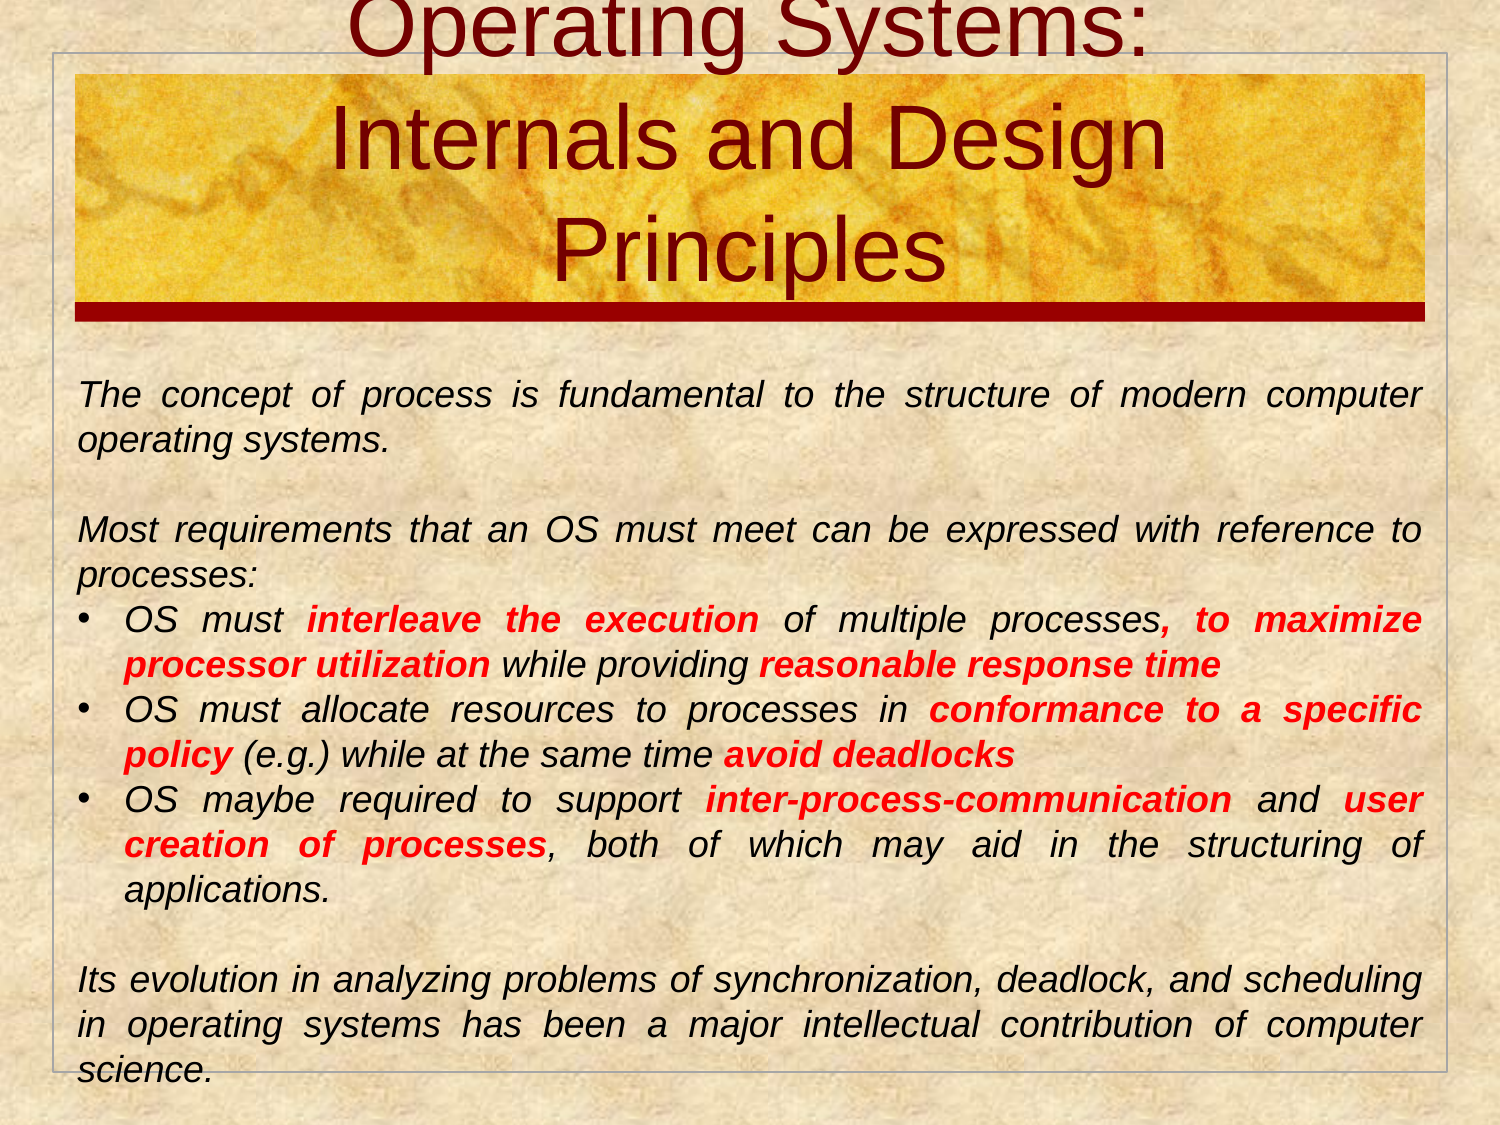

# Operating Systems: Internals and Design Principles
The concept of process is fundamental to the structure of modern computer operating systems.

Most requirements that an OS must meet can be expressed with reference to processes:
OS must interleave the execution of multiple processes, to maximize processor utilization while providing reasonable response time
OS must allocate resources to processes in conformance to a specific policy (e.g.) while at the same time avoid deadlocks
OS maybe required to support inter-process-communication and user creation of processes, both of which may aid in the structuring of applications.

Its evolution in analyzing problems of synchronization, deadlock, and scheduling in operating systems has been a major intellectual contribution of computer science.